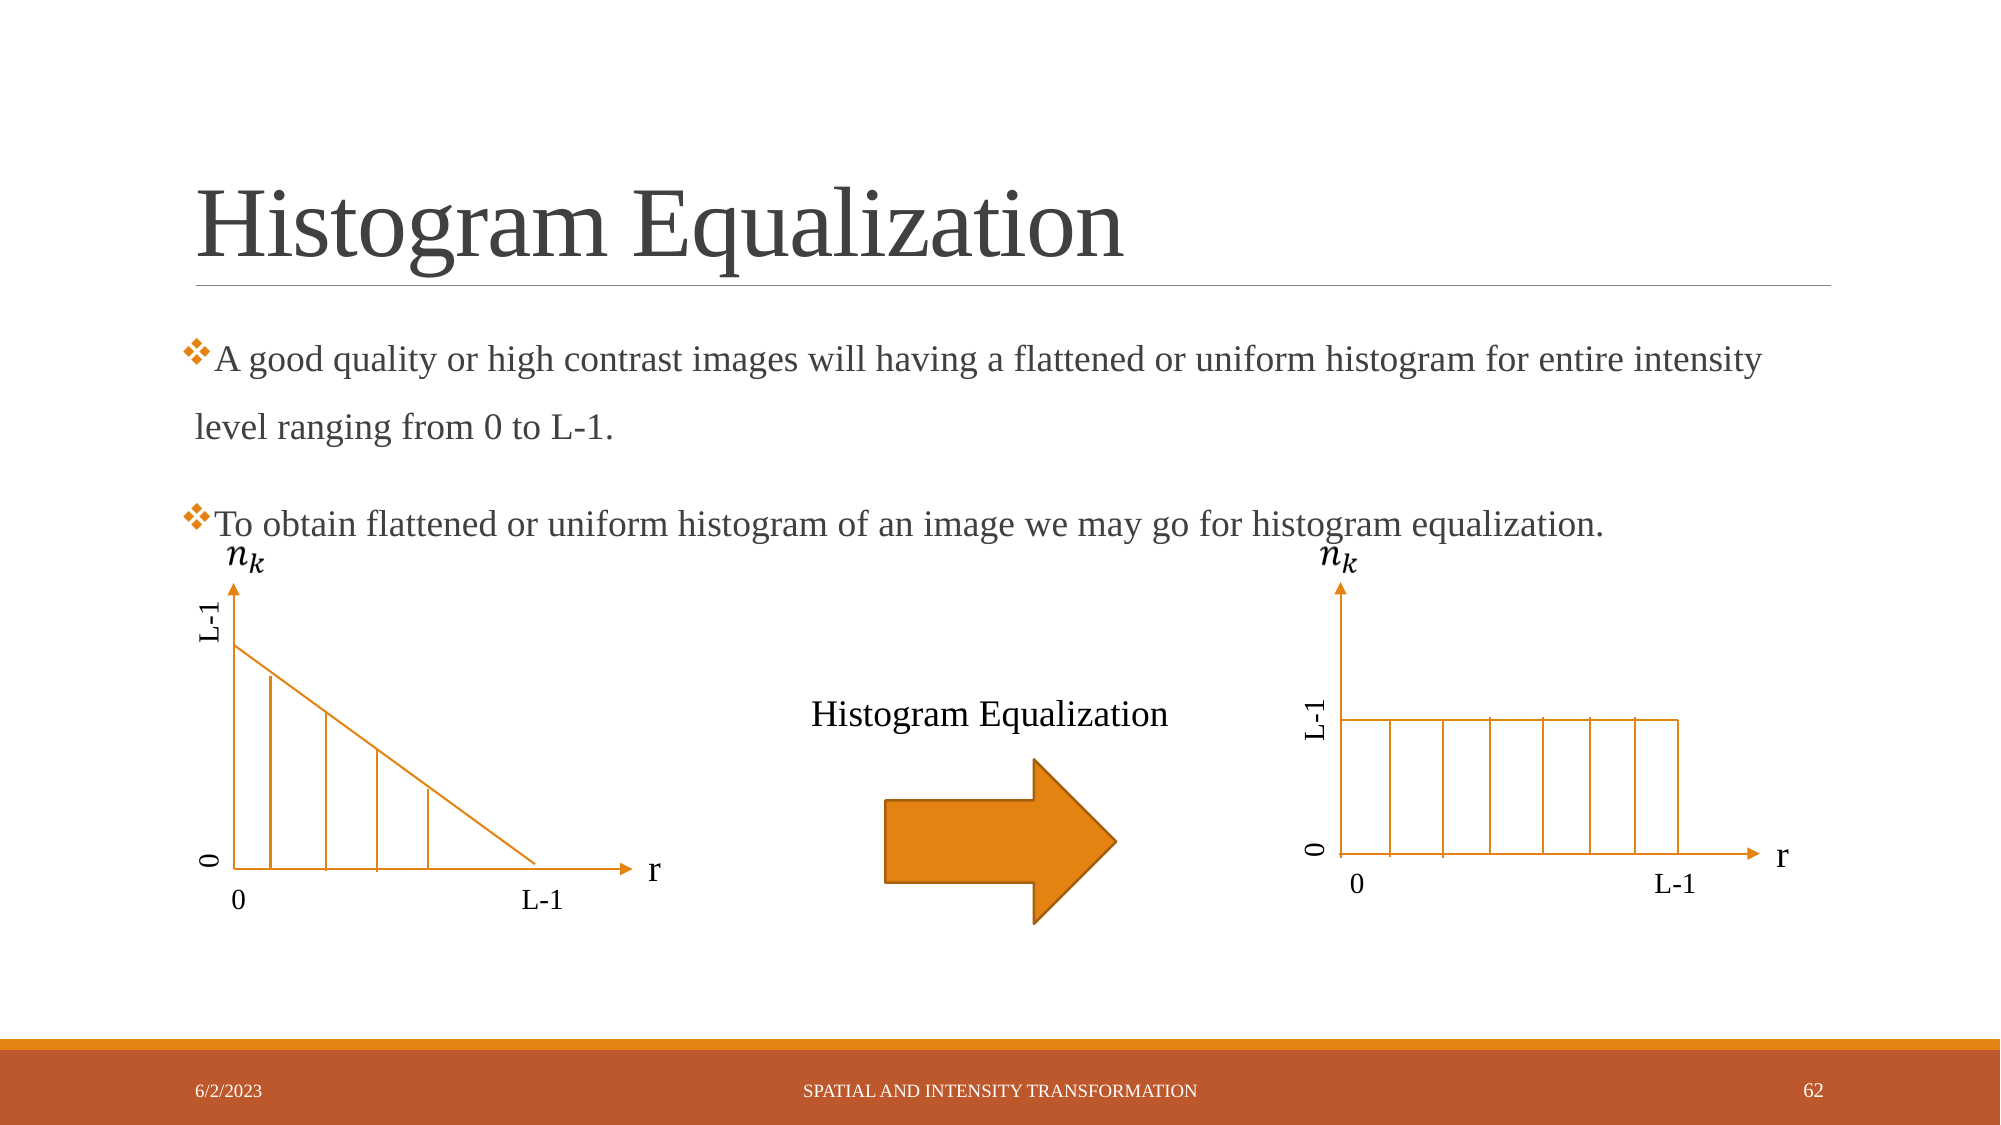

# Histogram Equalization
A good quality or high contrast images will having a flattened or uniform histogram for entire intensity level ranging from 0 to L-1.
To obtain flattened or uniform histogram of an image we may go for histogram equalization.

Histogram Equalization
0              L-1
0                             L-1

r
r
0                                        L-1
0                                      L-1
6/2/2023
Spatial and Intensity Transformation
62